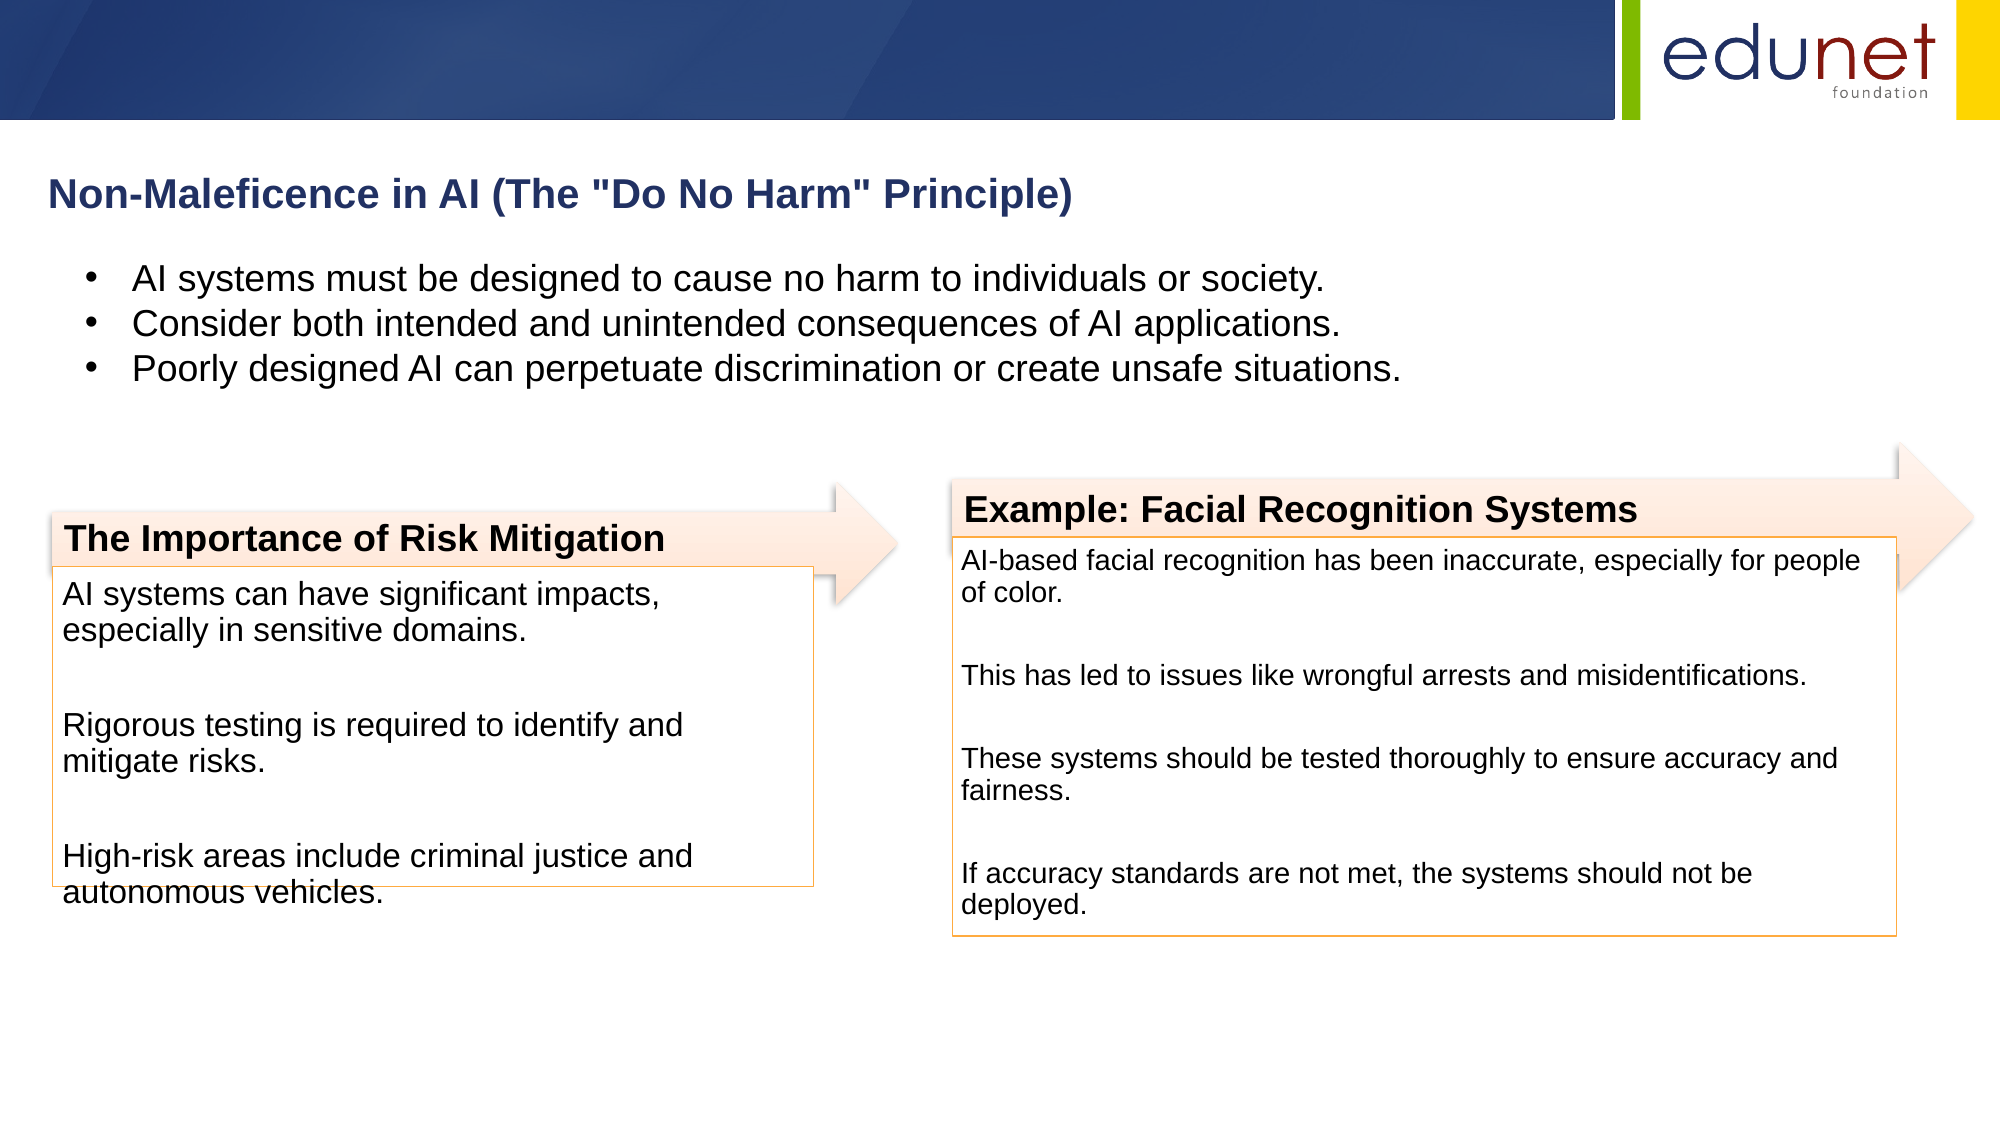

Non-Maleficence in AI (The "Do No Harm" Principle)
AI systems must be designed to cause no harm to individuals or society.
Consider both intended and unintended consequences of AI applications.
Poorly designed AI can perpetuate discrimination or create unsafe situations.
Example: Facial Recognition Systems
AI-based facial recognition has been inaccurate, especially for people of color.

This has led to issues like wrongful arrests and misidentifications.

These systems should be tested thoroughly to ensure accuracy and fairness.

If accuracy standards are not met, the systems should not be deployed.
The Importance of Risk Mitigation
AI systems can have significant impacts, especially in sensitive domains.

Rigorous testing is required to identify and mitigate risks.

High-risk areas include criminal justice and autonomous vehicles.